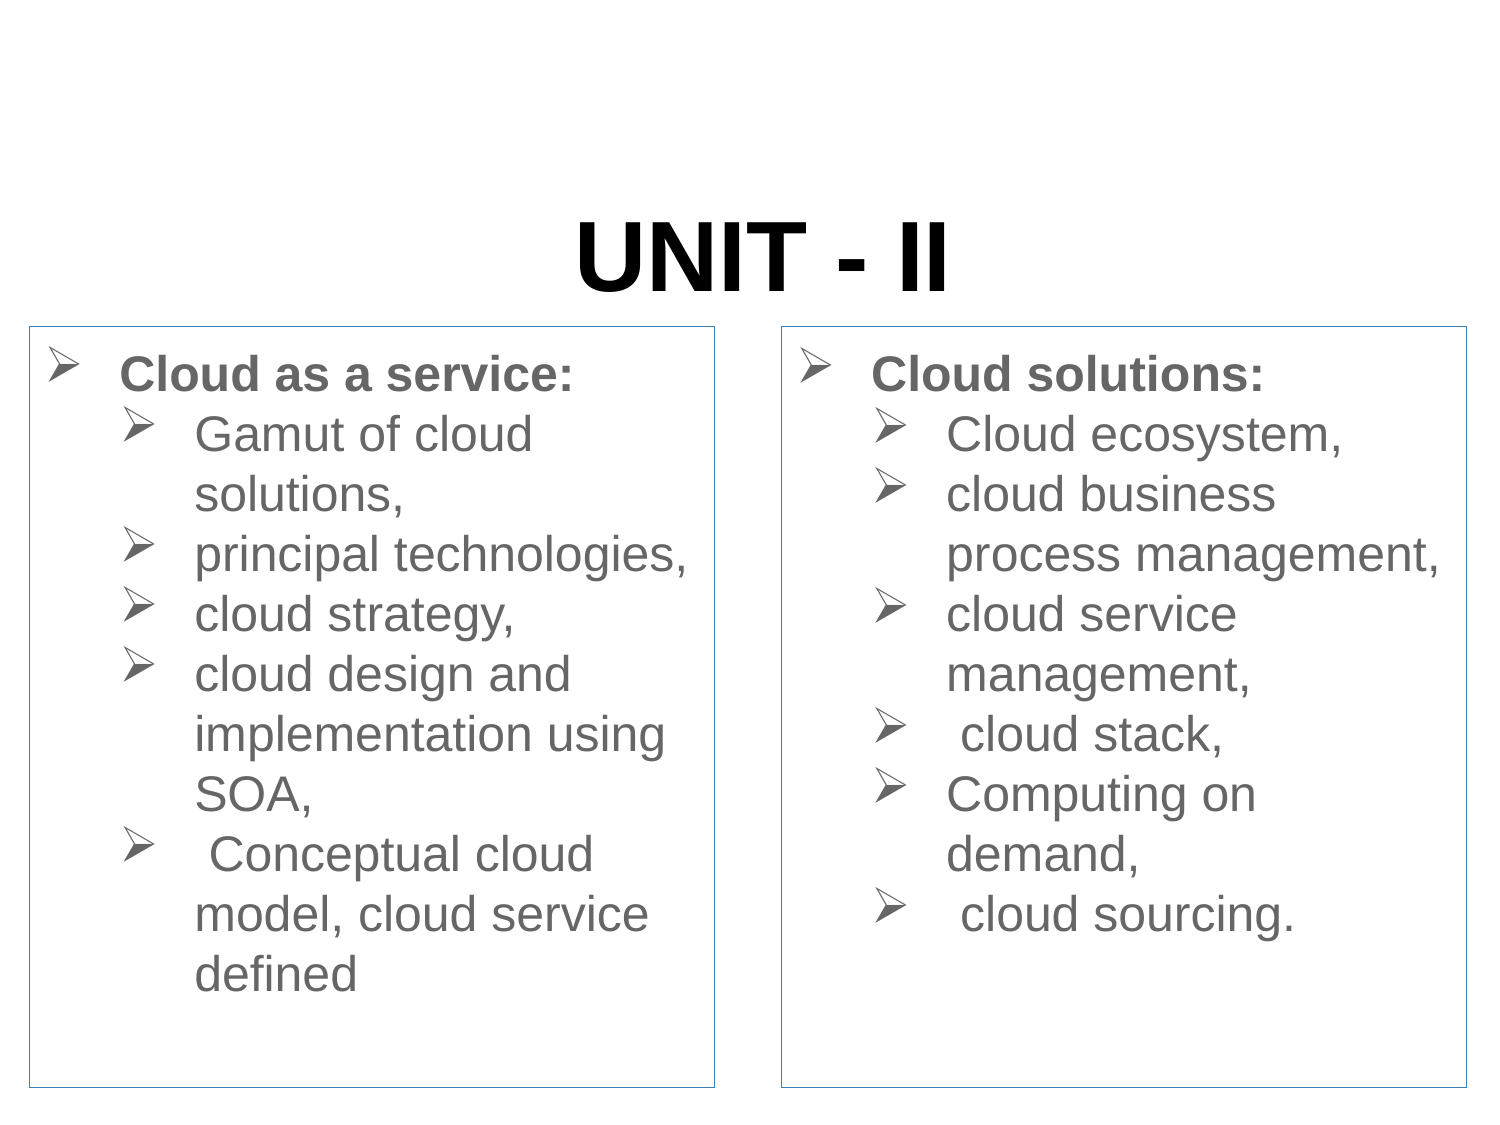

# UNIT - II
Cloud as a service:
Gamut of cloud solutions,
principal technologies,
cloud strategy,
cloud design and implementation using SOA,
 Conceptual cloud model, cloud service defined
Cloud solutions:
Cloud ecosystem,
cloud business process management,
cloud service management,
 cloud stack,
Computing on demand,
 cloud sourcing.